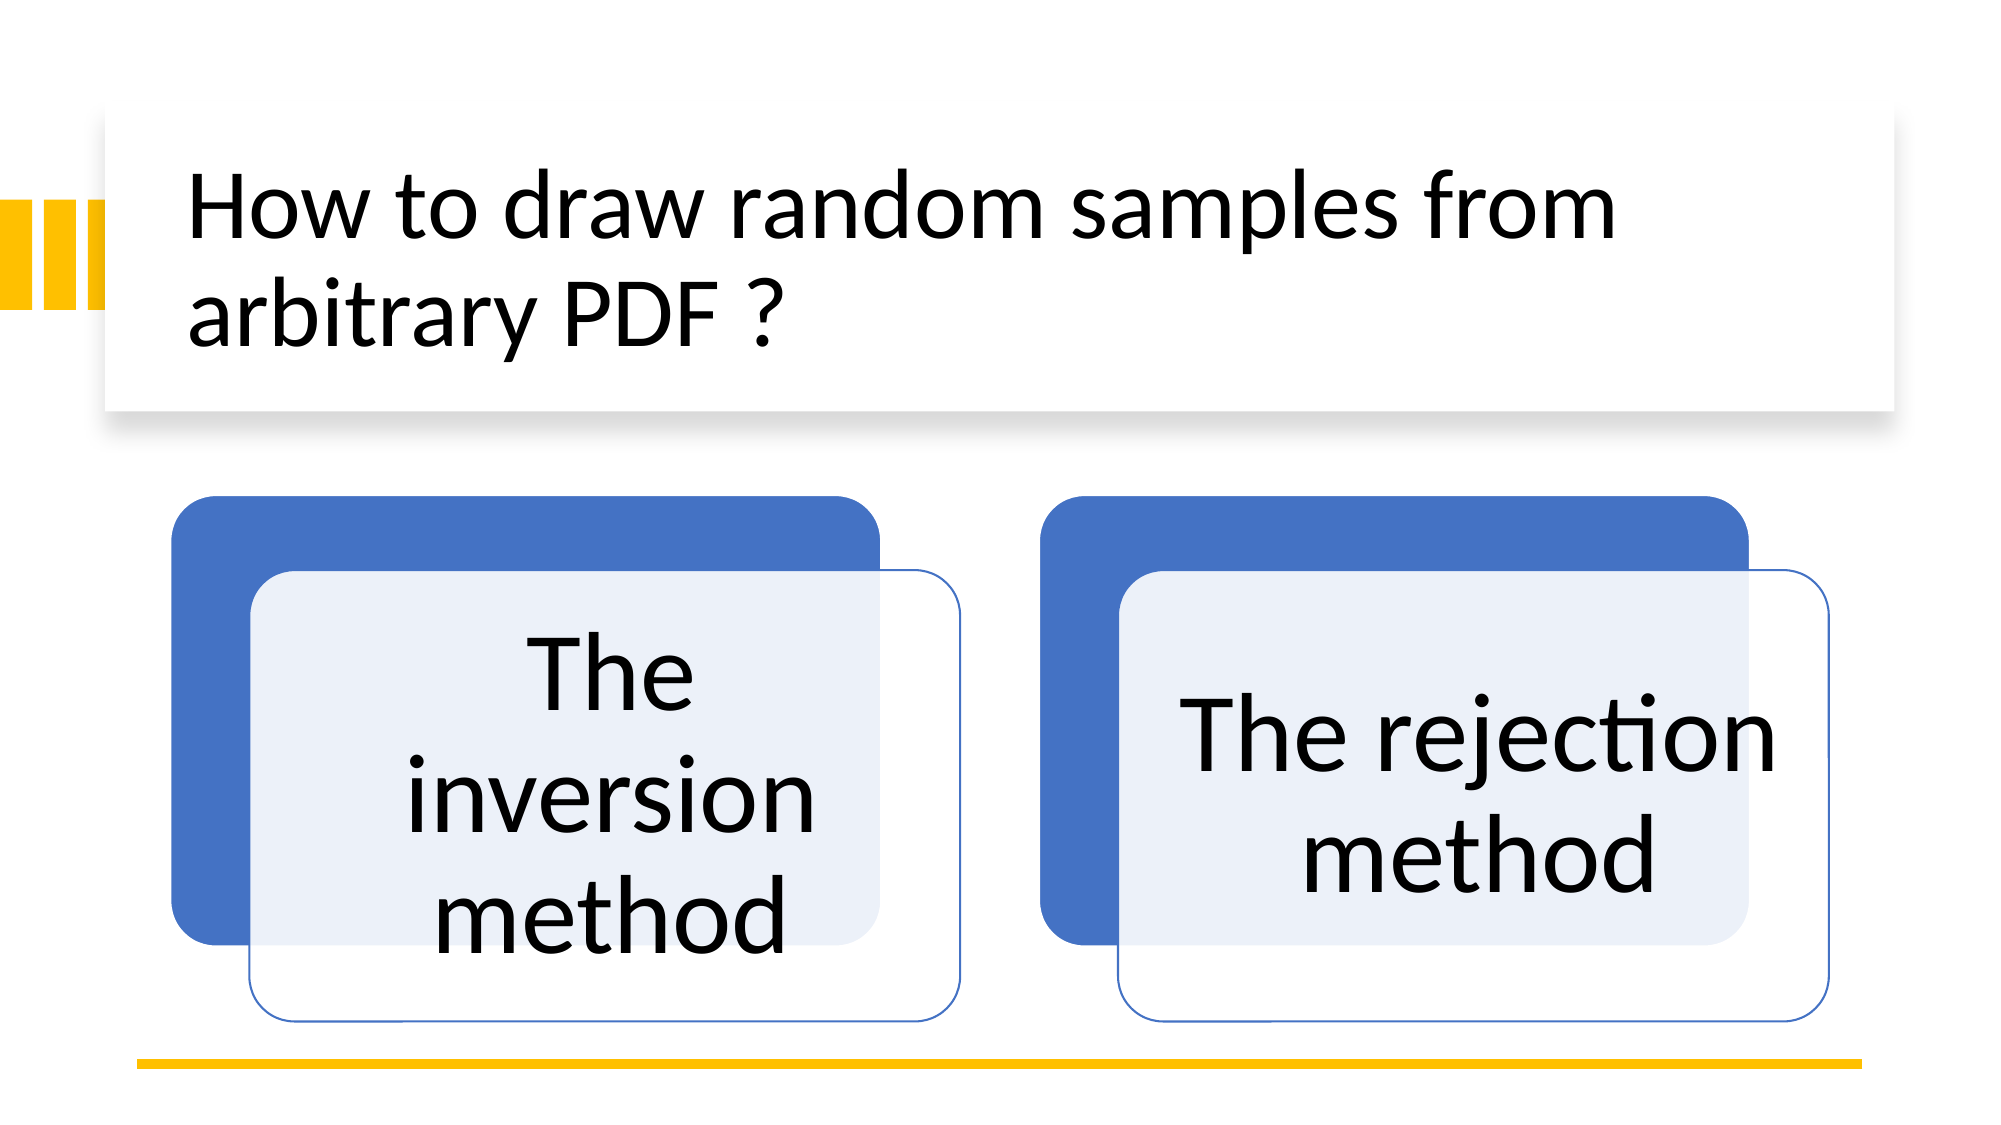

# How to draw random samples from arbitrary PDF ?

The inversion method
The rejection method